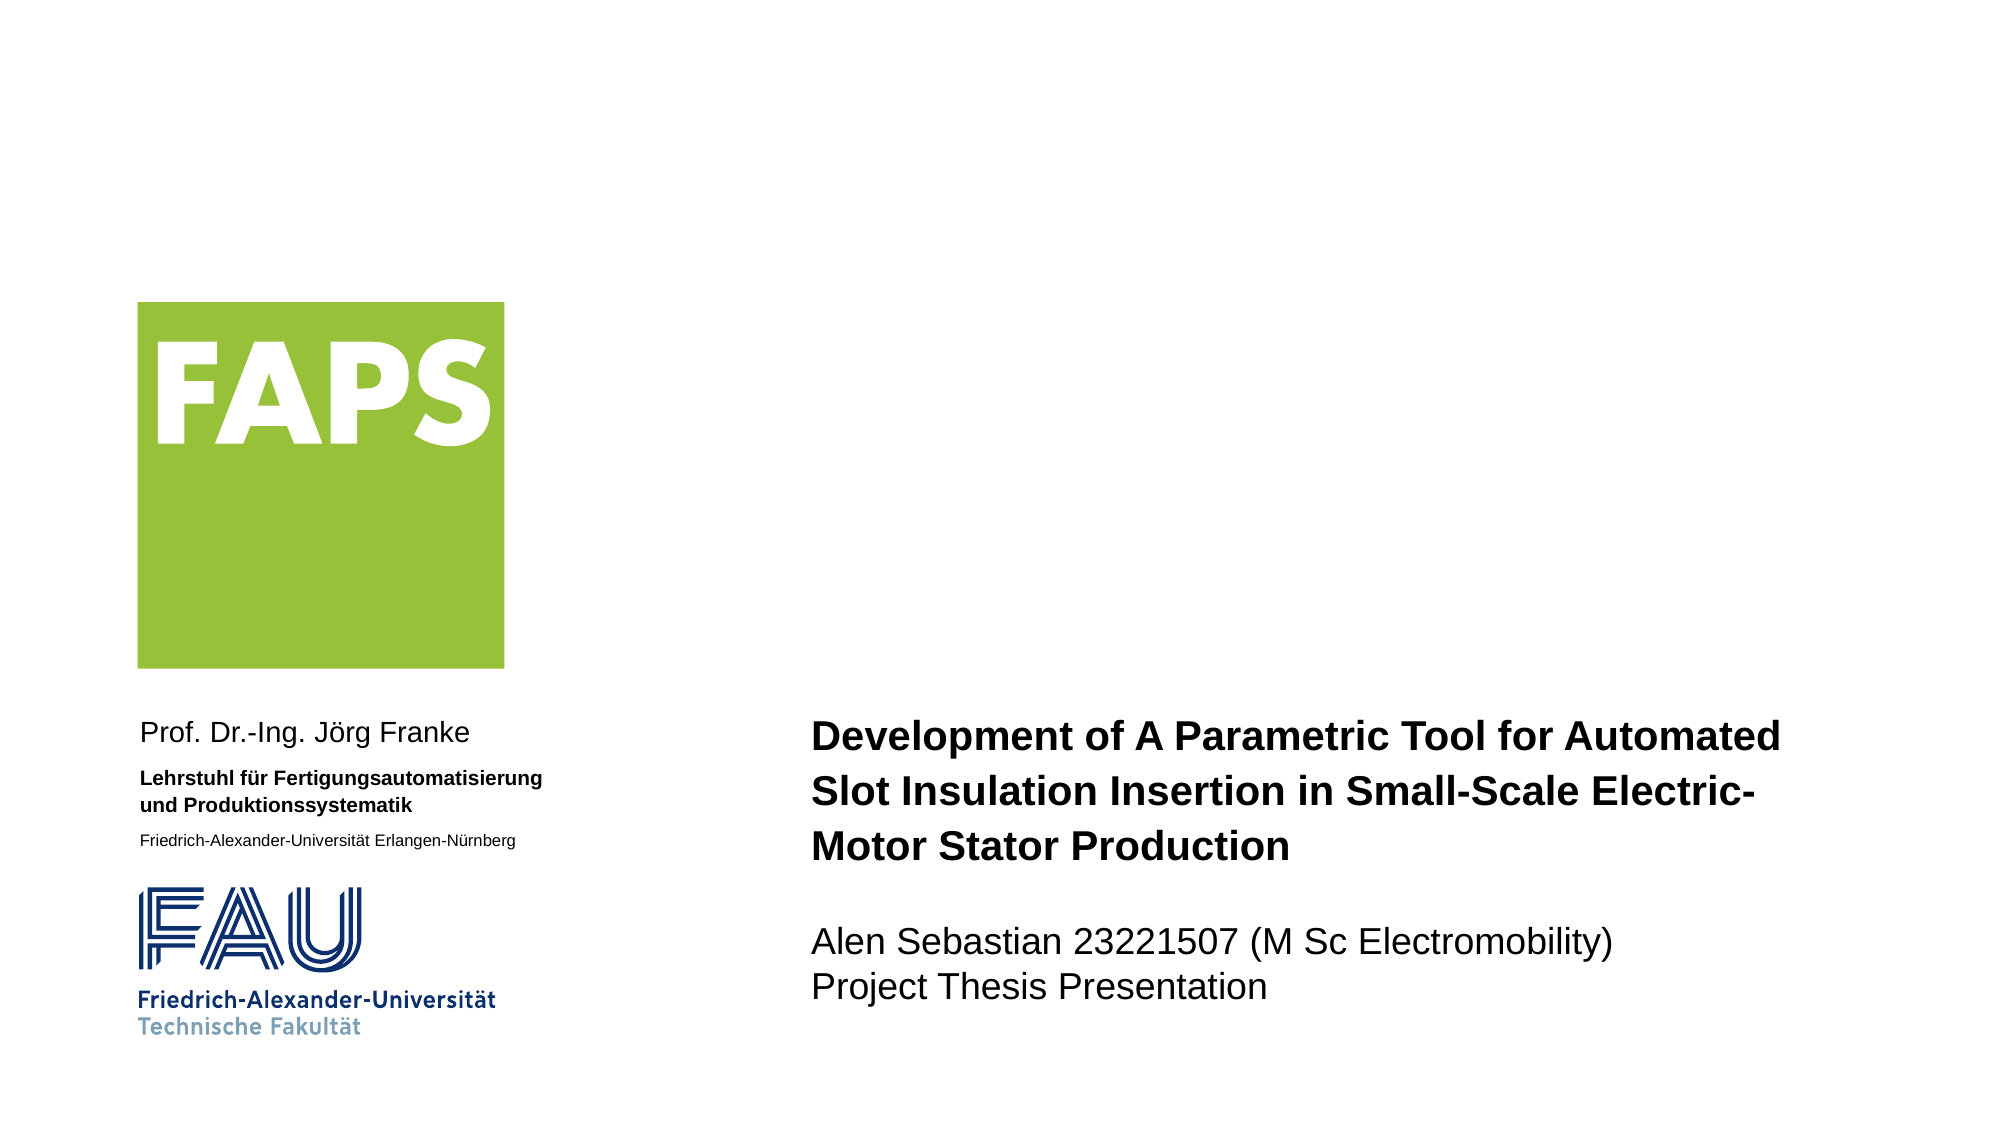

# Development of A Parametric Tool for Automated Slot Insulation Insertion in Small-Scale Electric- Motor Stator Production
Alen Sebastian 23221507 (M Sc Electromobility)
Project Thesis Presentation